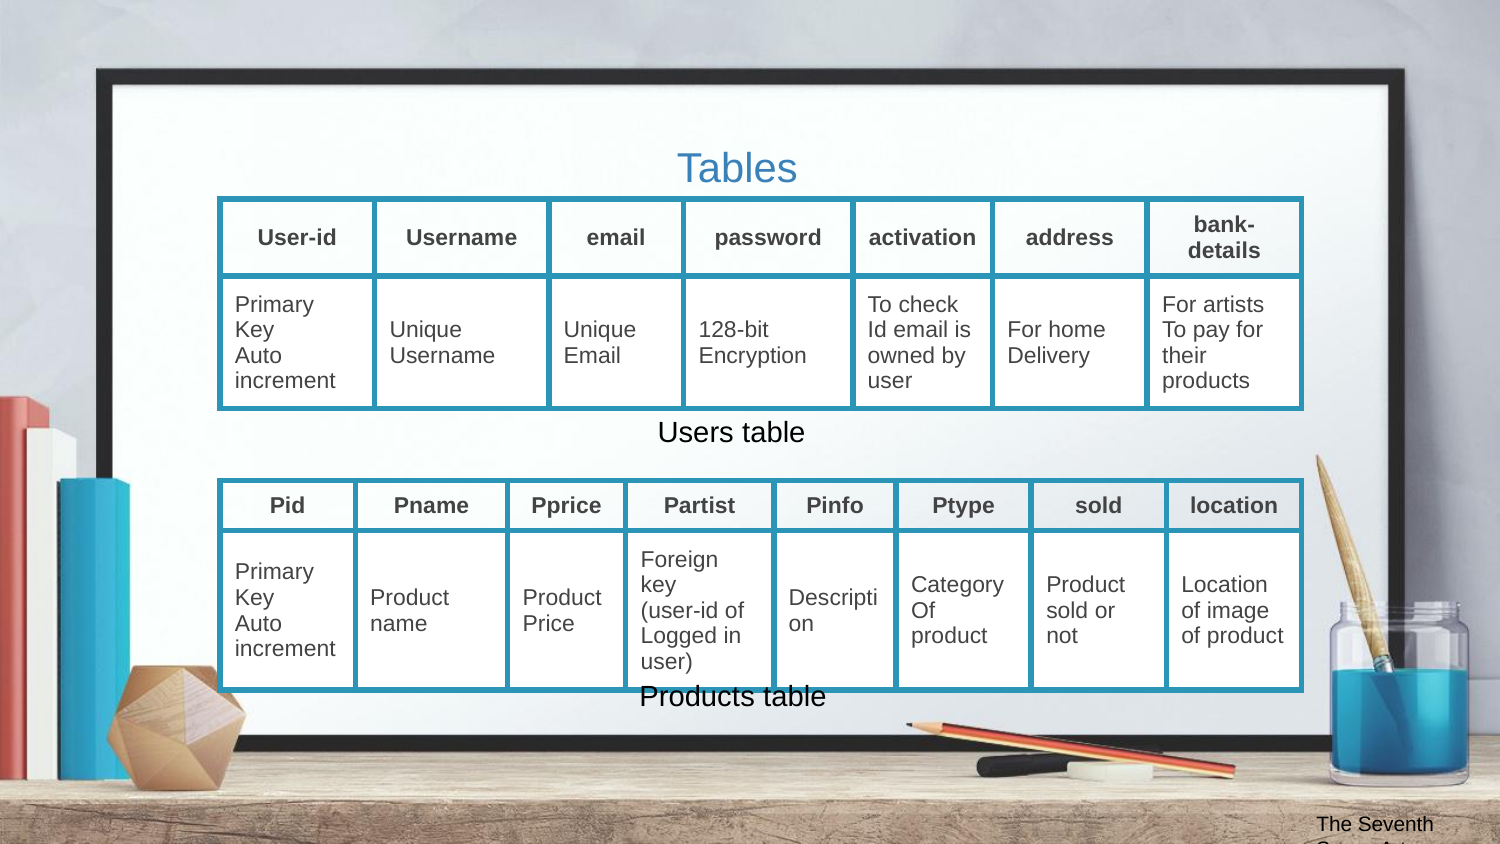

Tables
| User-id | Username | email | password | activation | address | bank-details |
| --- | --- | --- | --- | --- | --- | --- |
| Primary Key Auto increment | Unique Username | Unique Email | 128-bit Encryption | To check Id email is owned by user | For home Delivery | For artists To pay for their products |

Users table
| Pid | Pname | Pprice | Partist | Pinfo | Ptype | sold | location |
| --- | --- | --- | --- | --- | --- | --- | --- |
| Primary Key Auto increment | Product name | Product Price | Foreign key (user-id of Logged in user) | Description | Category Of product | Product sold or not | Location of image of product |
Products table
The Seventh Sense Art